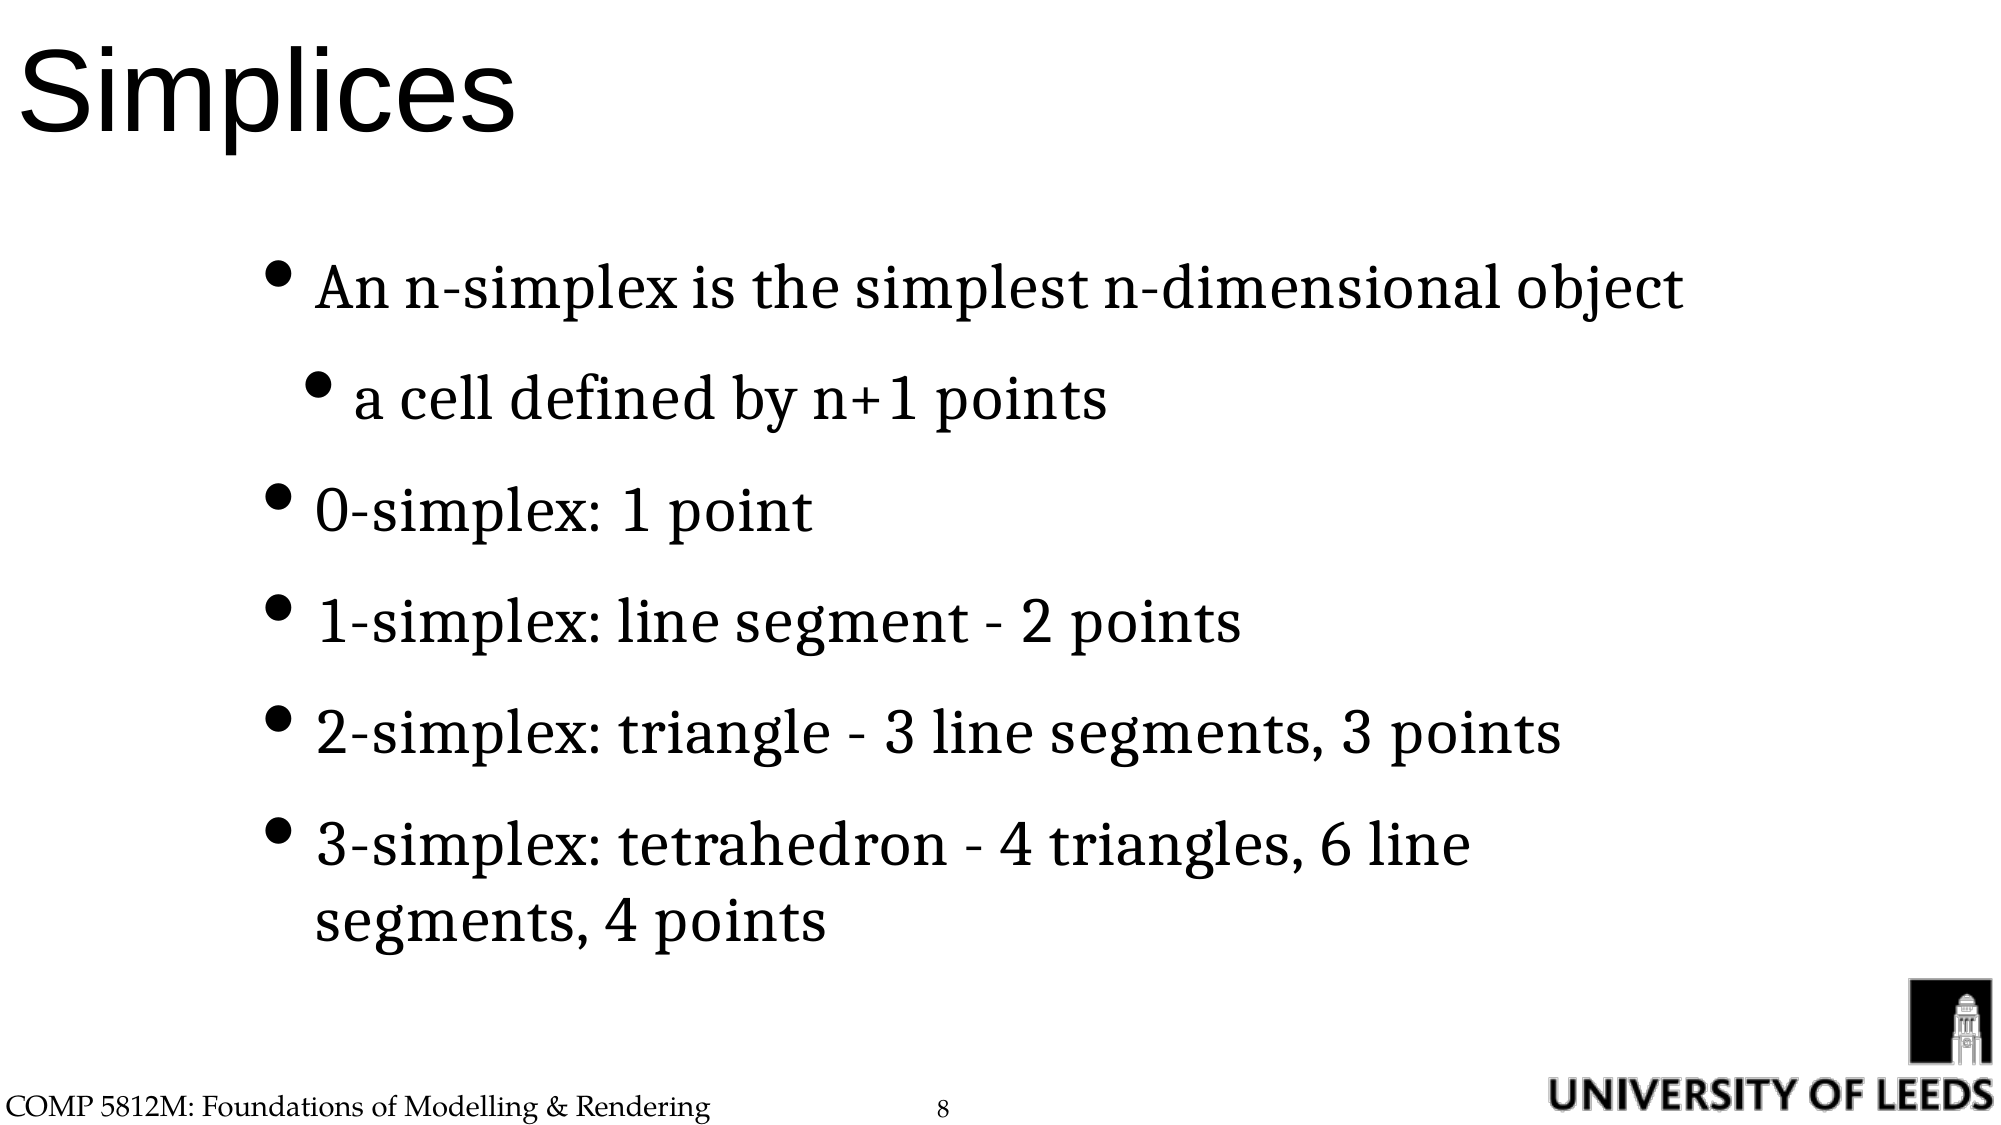

# Simplices
An n-simplex is the simplest n-dimensional object
a cell defined by n+1 points
0-simplex: 1 point
1-simplex: line segment - 2 points
2-simplex: triangle - 3 line segments, 3 points
3-simplex: tetrahedron - 4 triangles, 6 line segments, 4 points